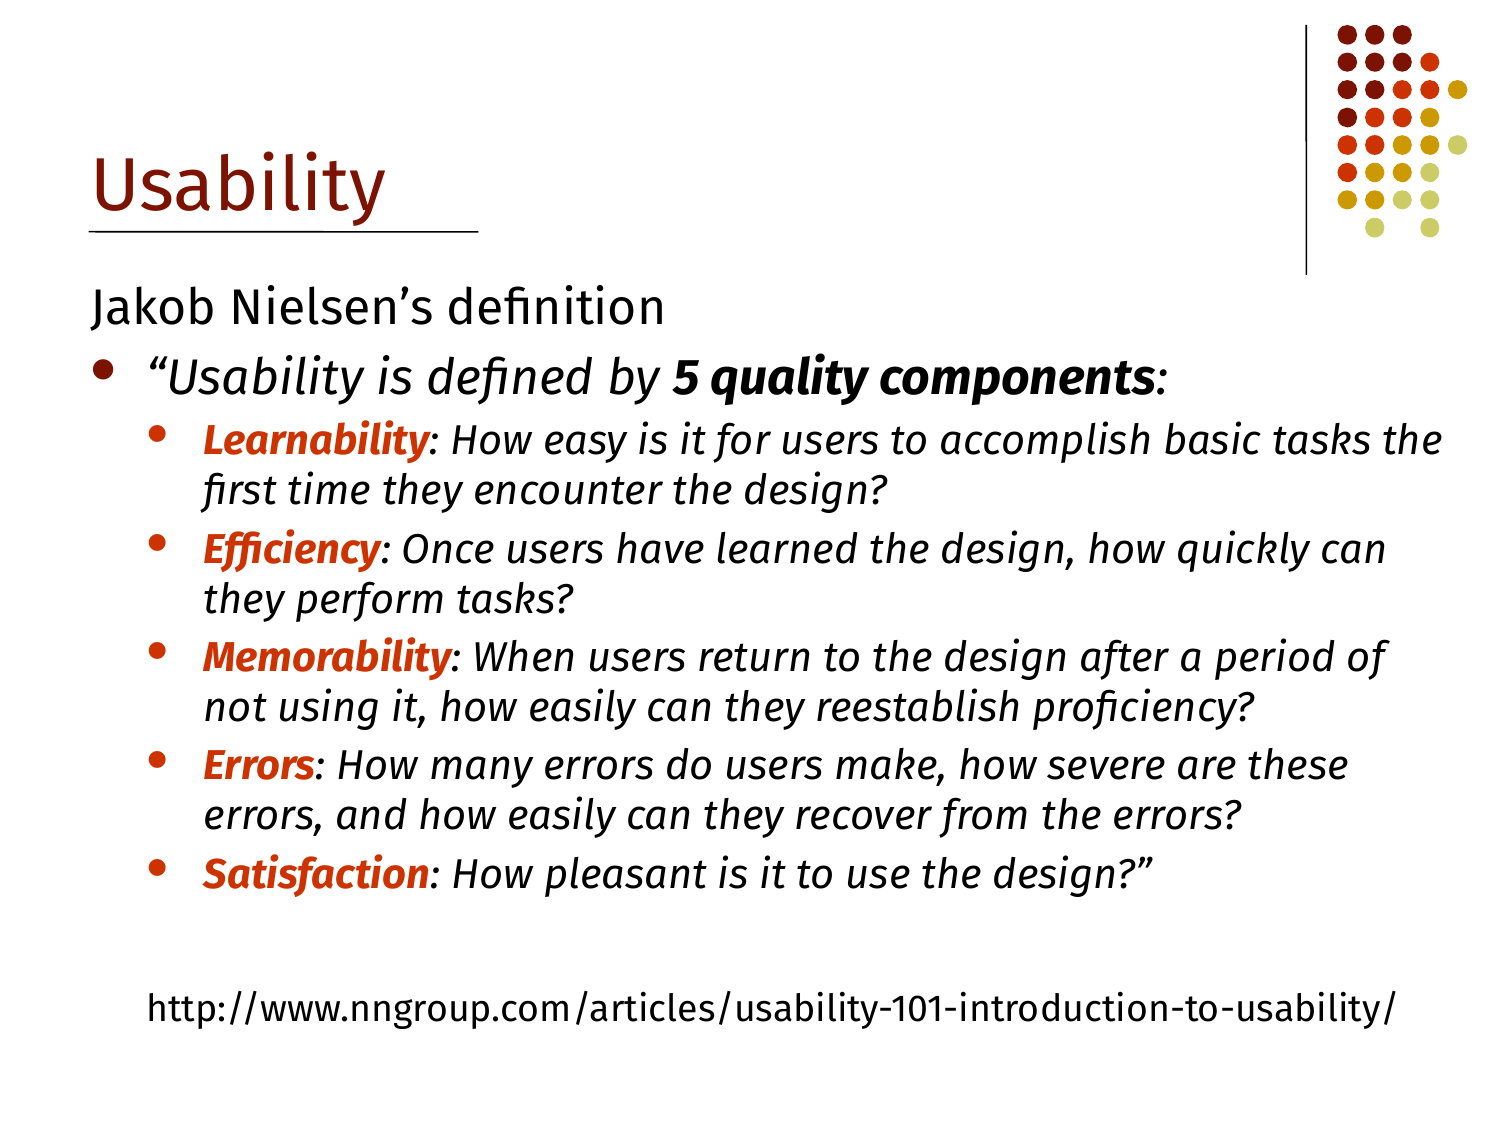

# Usability
Jakob Nielsen’s definition
“Usability is defined by 5 quality components:
Learnability: How easy is it for users to accomplish basic tasks the first time they encounter the design?
Efficiency: Once users have learned the design, how quickly can they perform tasks?
Memorability: When users return to the design after a period of not using it, how easily can they reestablish proficiency?
Errors: How many errors do users make, how severe are these errors, and how easily can they recover from the errors?
Satisfaction: How pleasant is it to use the design?”

http://www.nngroup.com/articles/usability-101-introduction-to-usability/